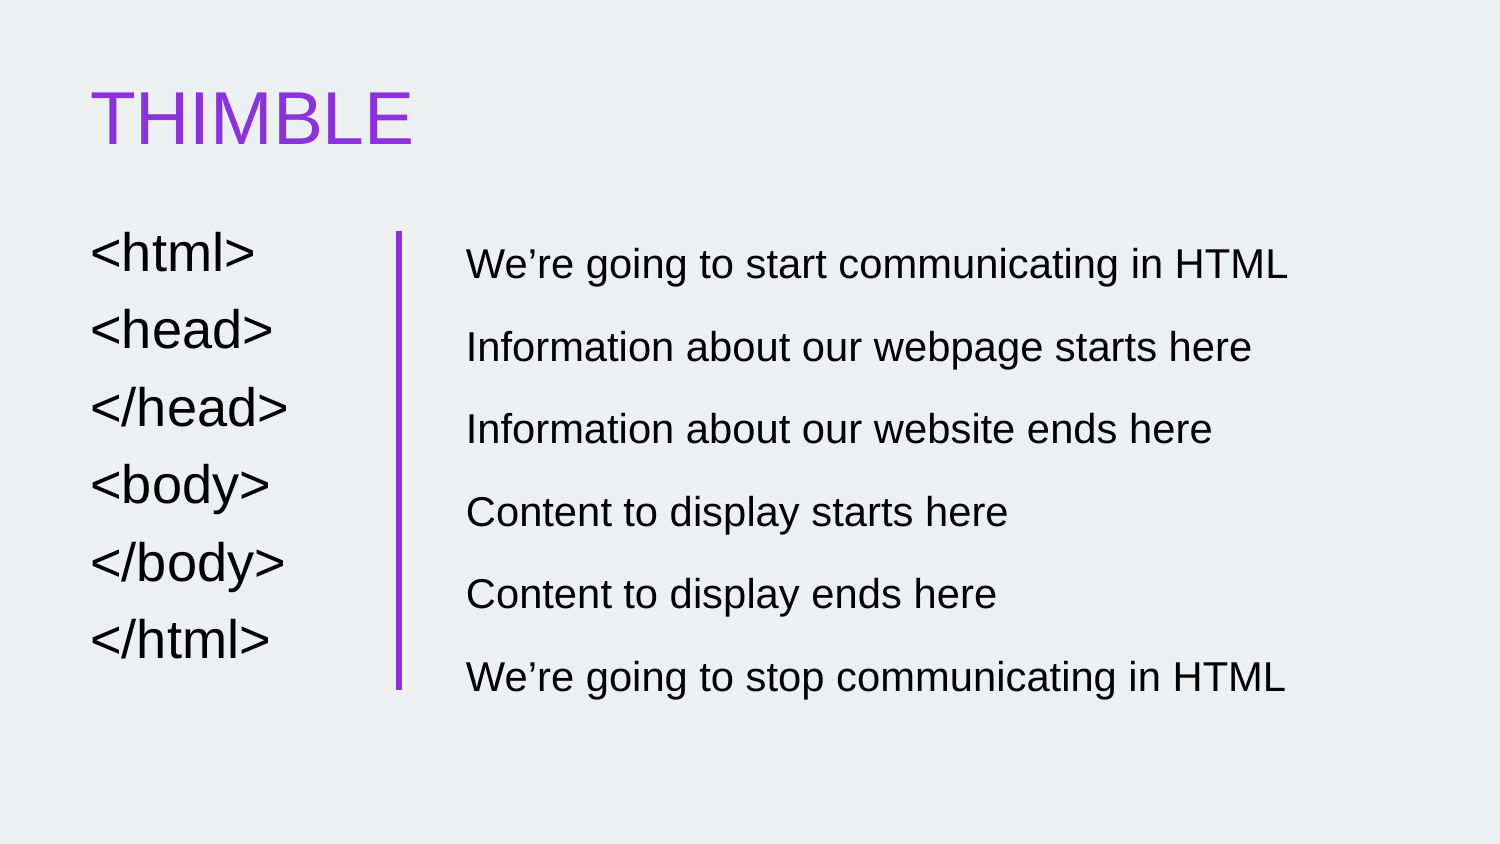

# THIMBLE
<html>
<head>
</head>
<body>
</body>
</html>
We’re going to start communicating in HTML
Information about our webpage starts here
Information about our website ends here
Content to display starts here
Content to display ends here
We’re going to stop communicating in HTML